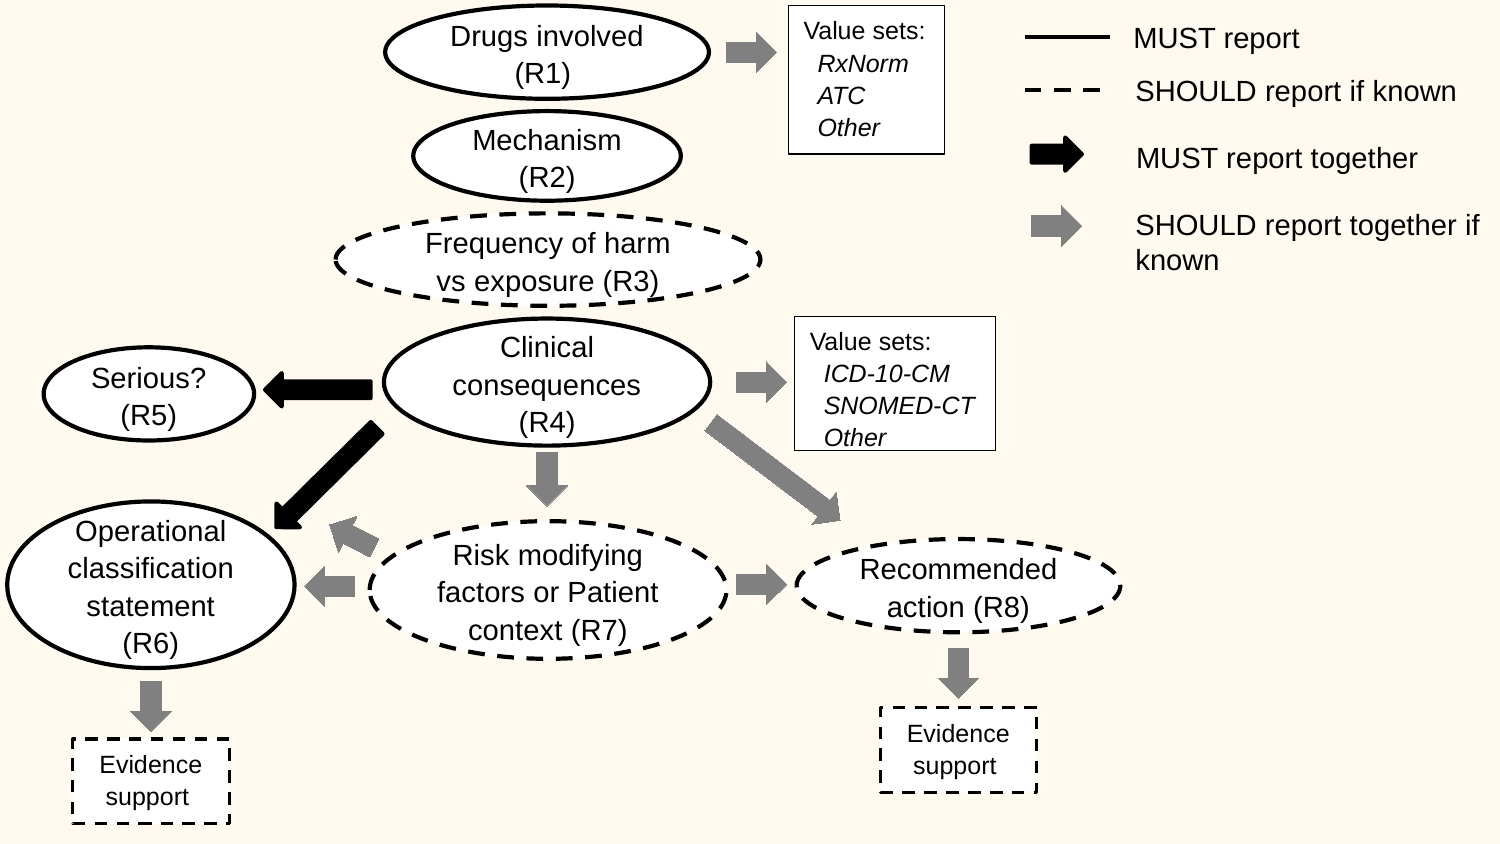

Value sets:
  RxNorm
  ATC
  Other
Mechanism (R2)
Frequency of harm vs exposure (R3)
Value sets:
  ICD-10-CM
  SNOMED-CT
  Other
Clinical consequences (R4)
Serious? (R5)
Operational classification statement (R6)
Risk modifying factors or Patient context (R7)
Drugs involved (R1)
MUST report

SHOULD report if known

MUST report together
SHOULD report together if known

Recommended action (R8)

Evidence support
Evidence support